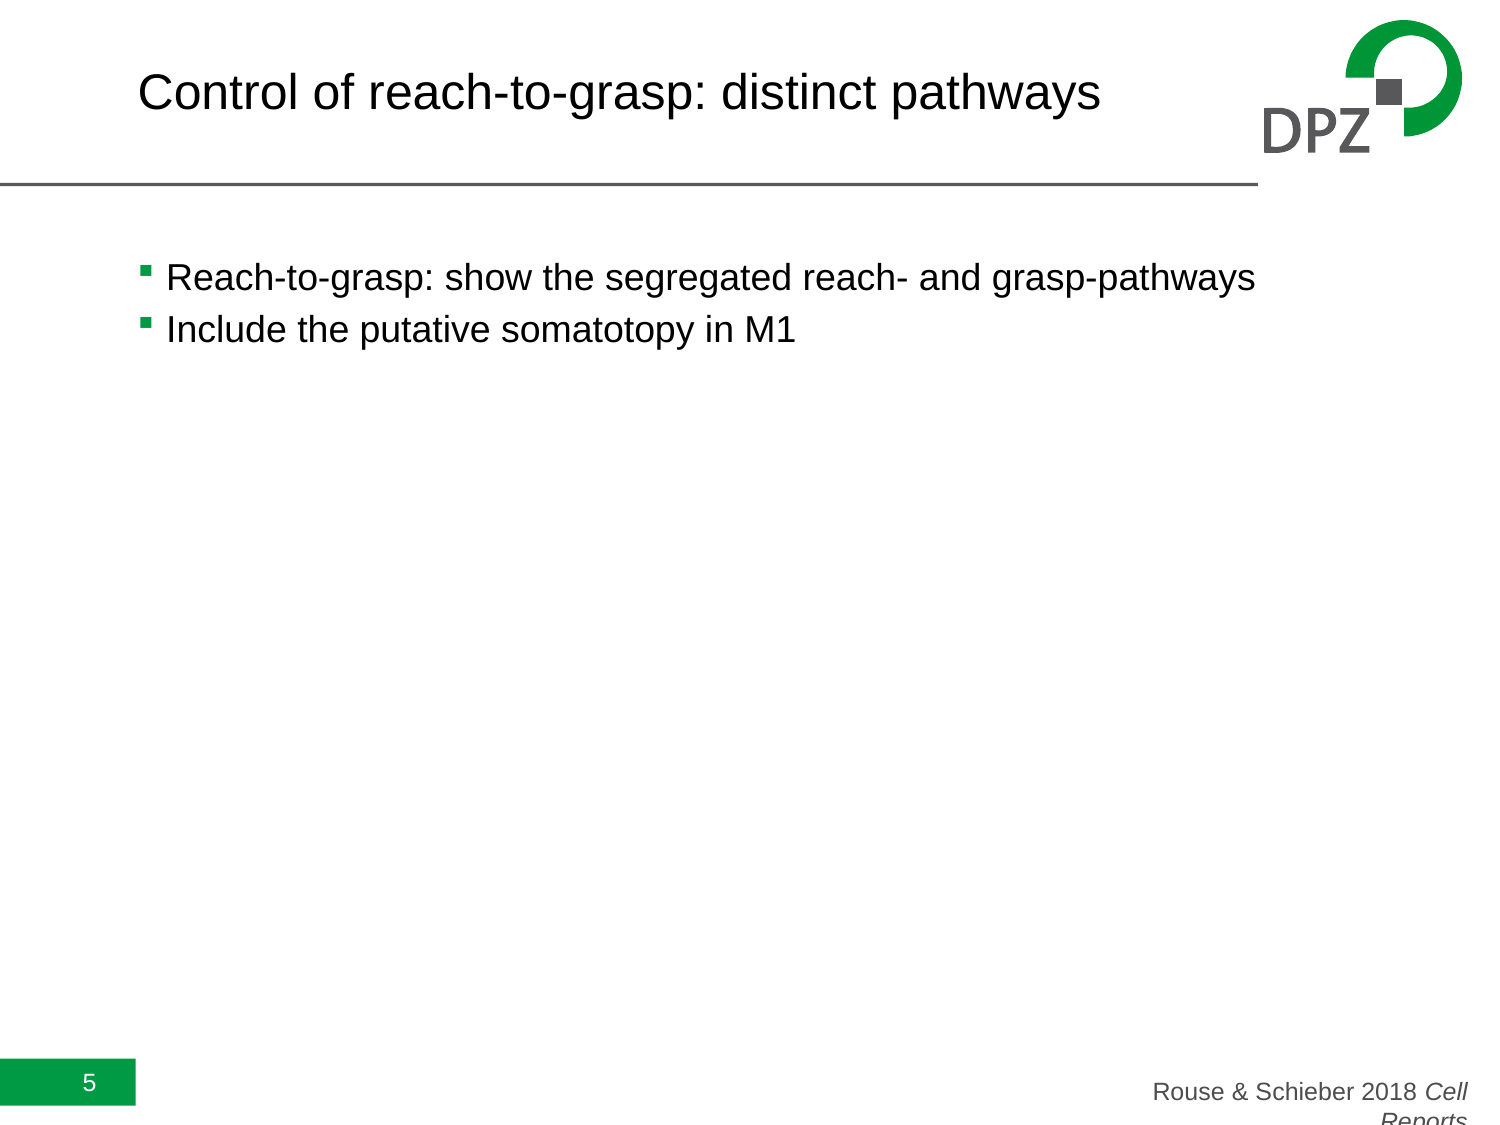

# Control of reach-to-grasp: distinct pathways
Reach-to-grasp: show the segregated reach- and grasp-pathways
Include the putative somatotopy in M1
5
Rouse & Schieber 2018 Cell Reports